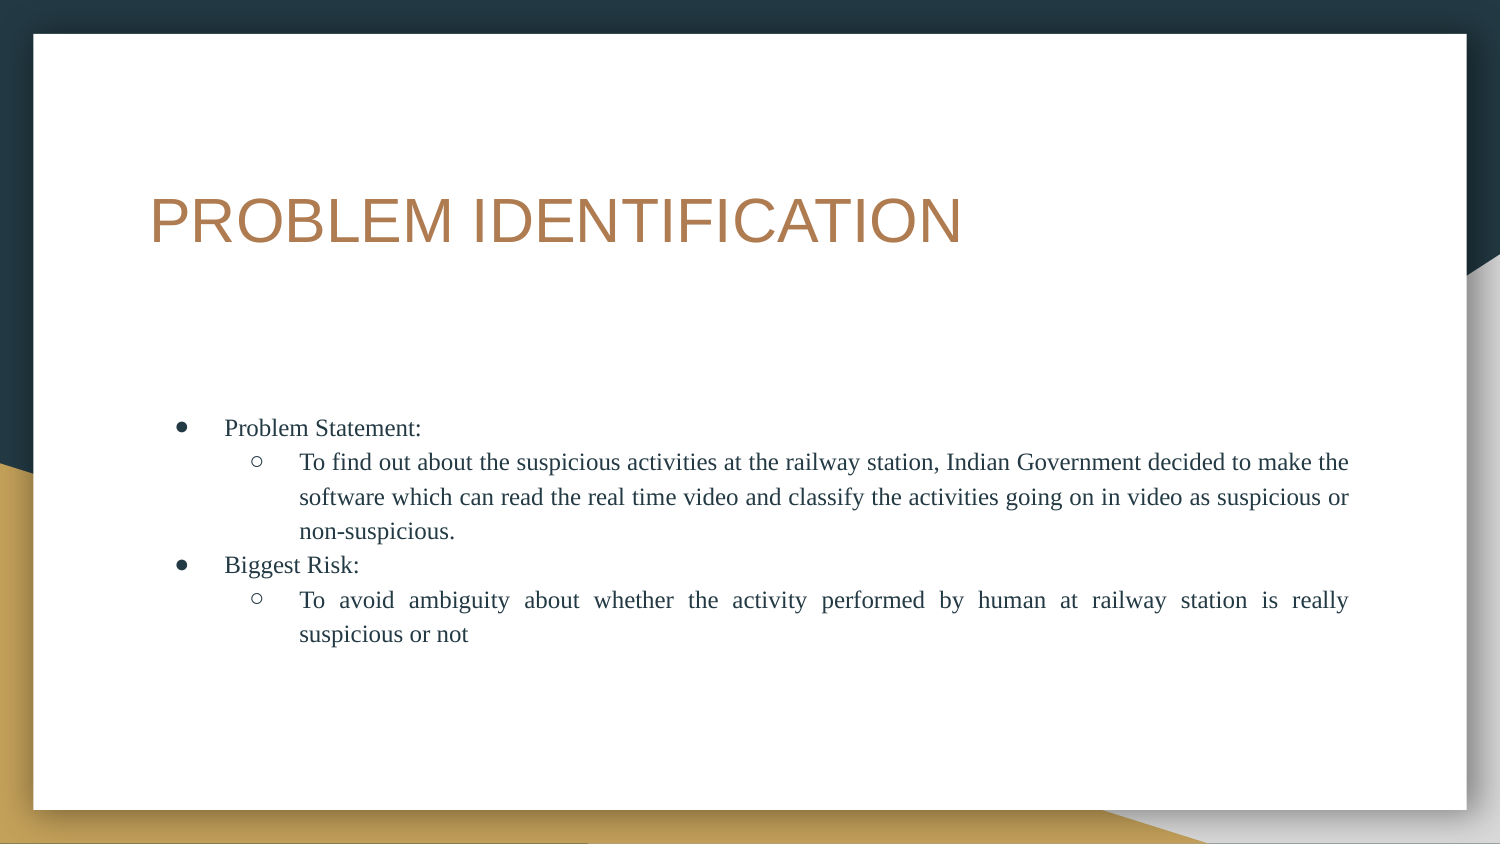

# PROBLEM IDENTIFICATION
Problem Statement:
To find out about the suspicious activities at the railway station, Indian Government decided to make the software which can read the real time video and classify the activities going on in video as suspicious or non-suspicious.
Biggest Risk:
To avoid ambiguity about whether the activity performed by human at railway station is really suspicious or not